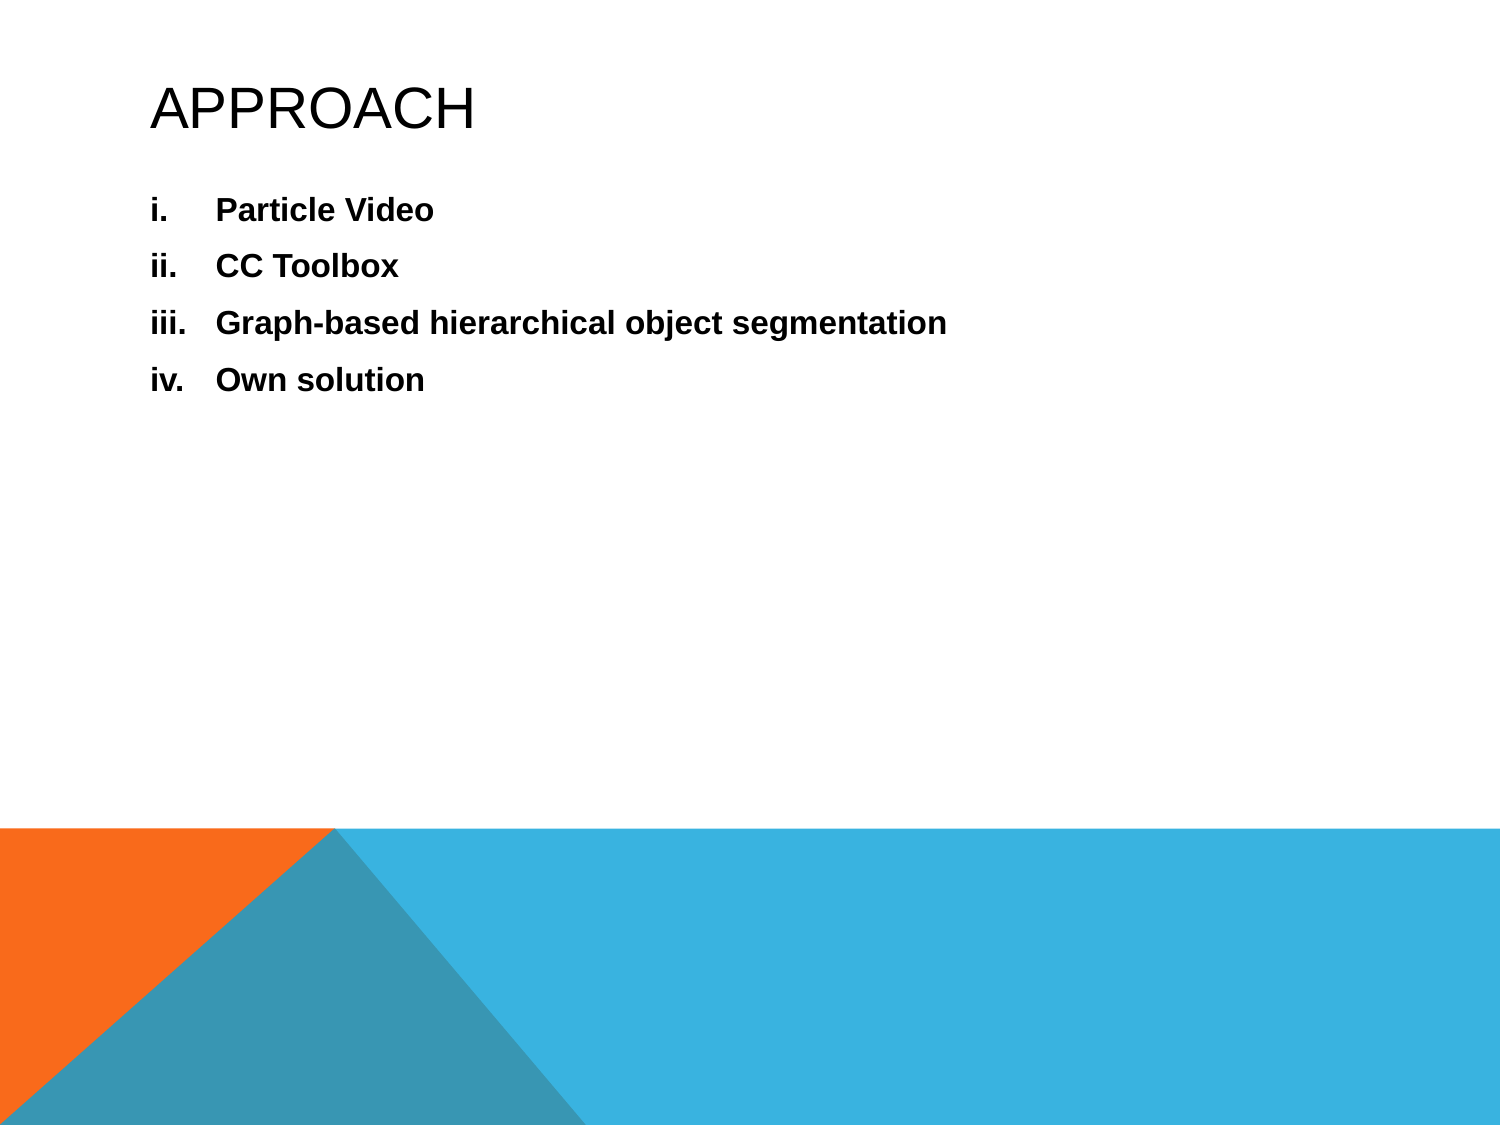

# approach
Particle Video
CC Toolbox
Graph-based hierarchical object segmentation
Own solution